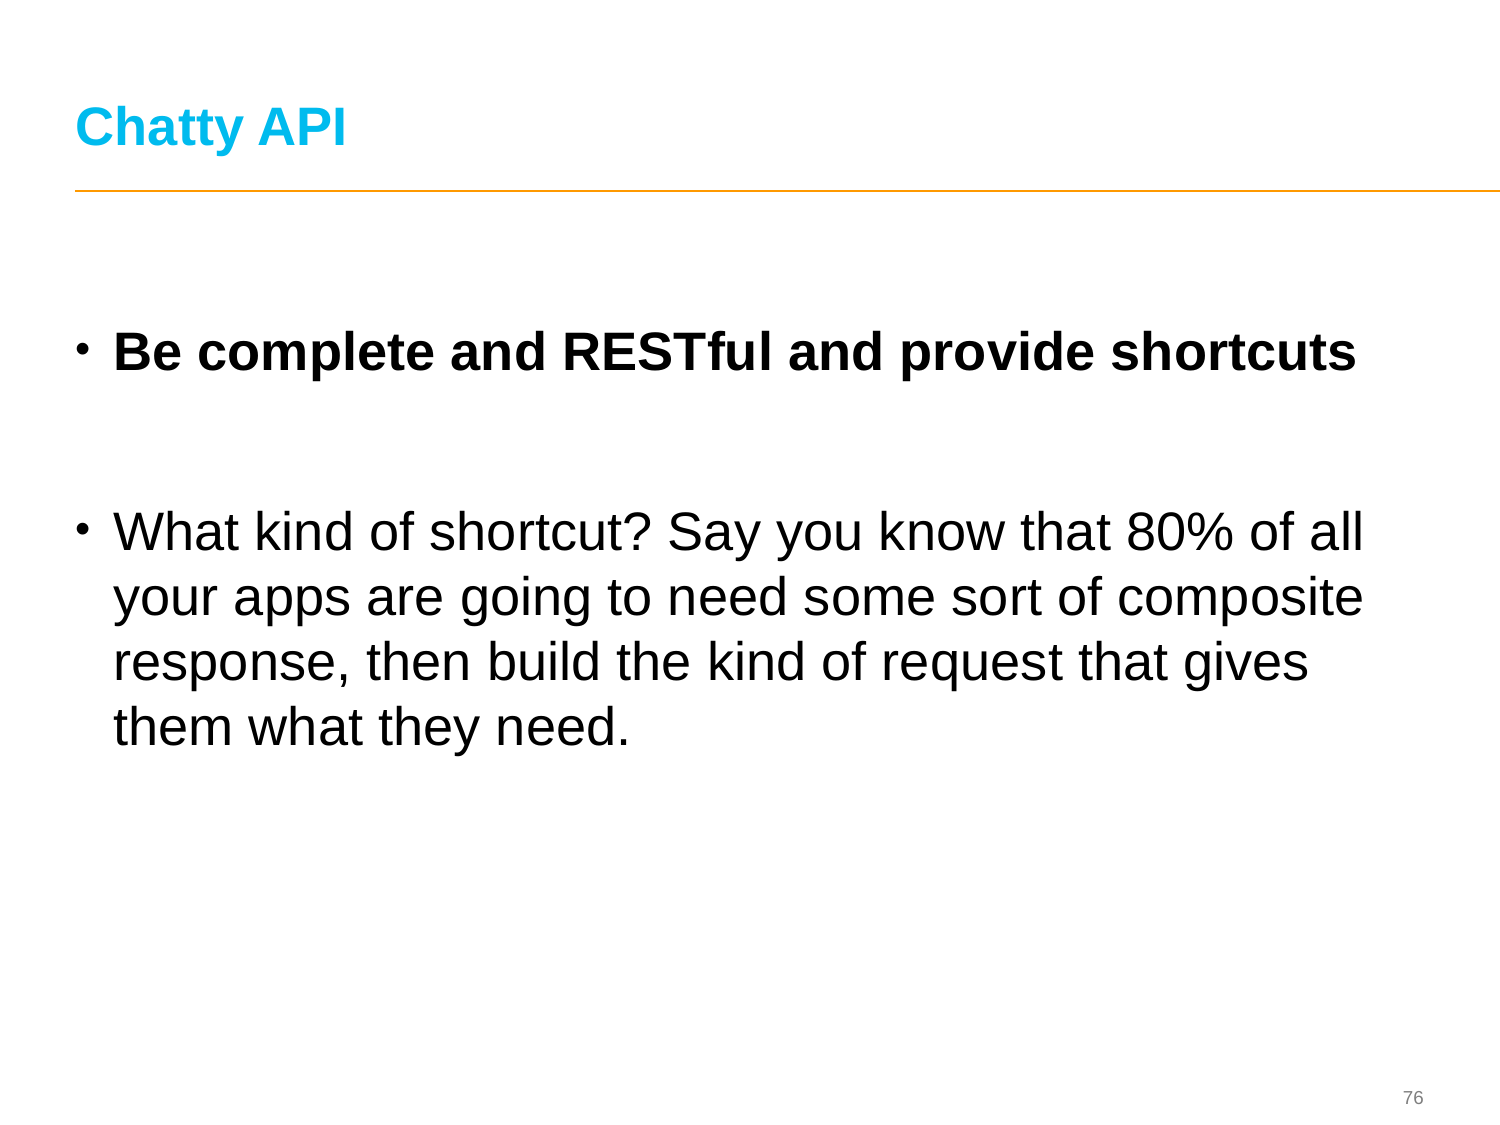

# Chatty API

Be complete and RESTful and provide shortcuts

What kind of shortcut? Say you know that 80% of all your apps are going to need some sort of composite response, then build the kind of request that gives them what they need.